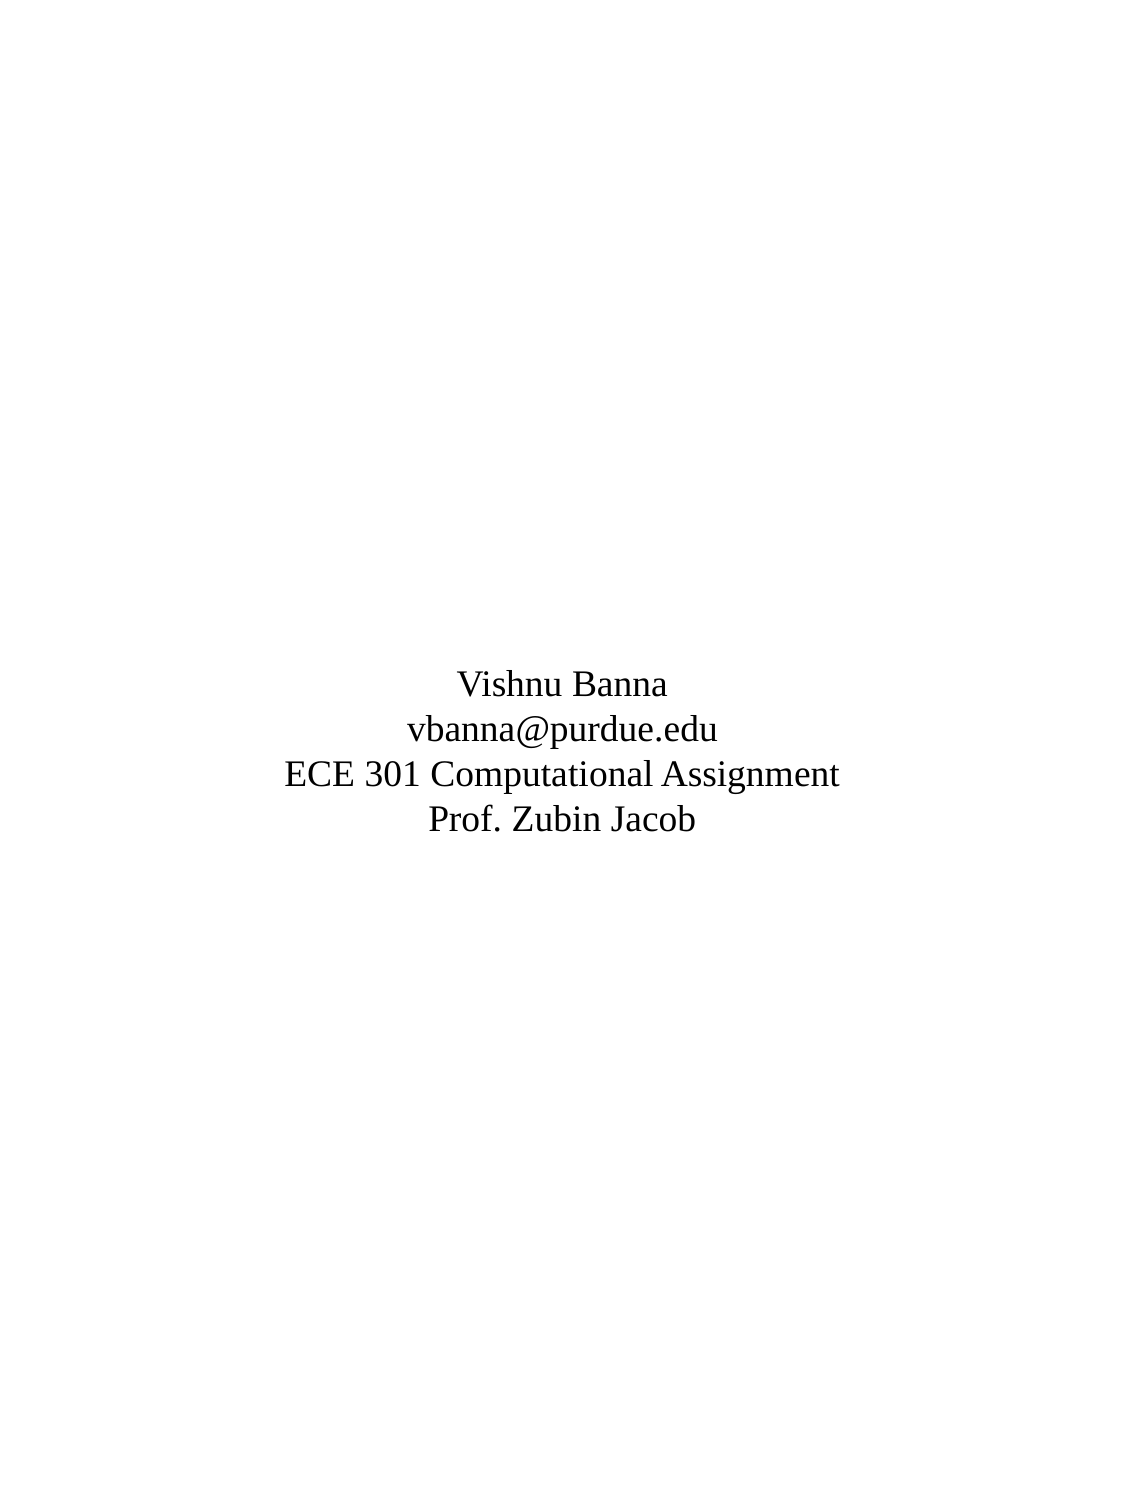

Vishnu Banna
vbanna@purdue.edu
ECE 301 Computational Assignment
Prof. Zubin Jacob